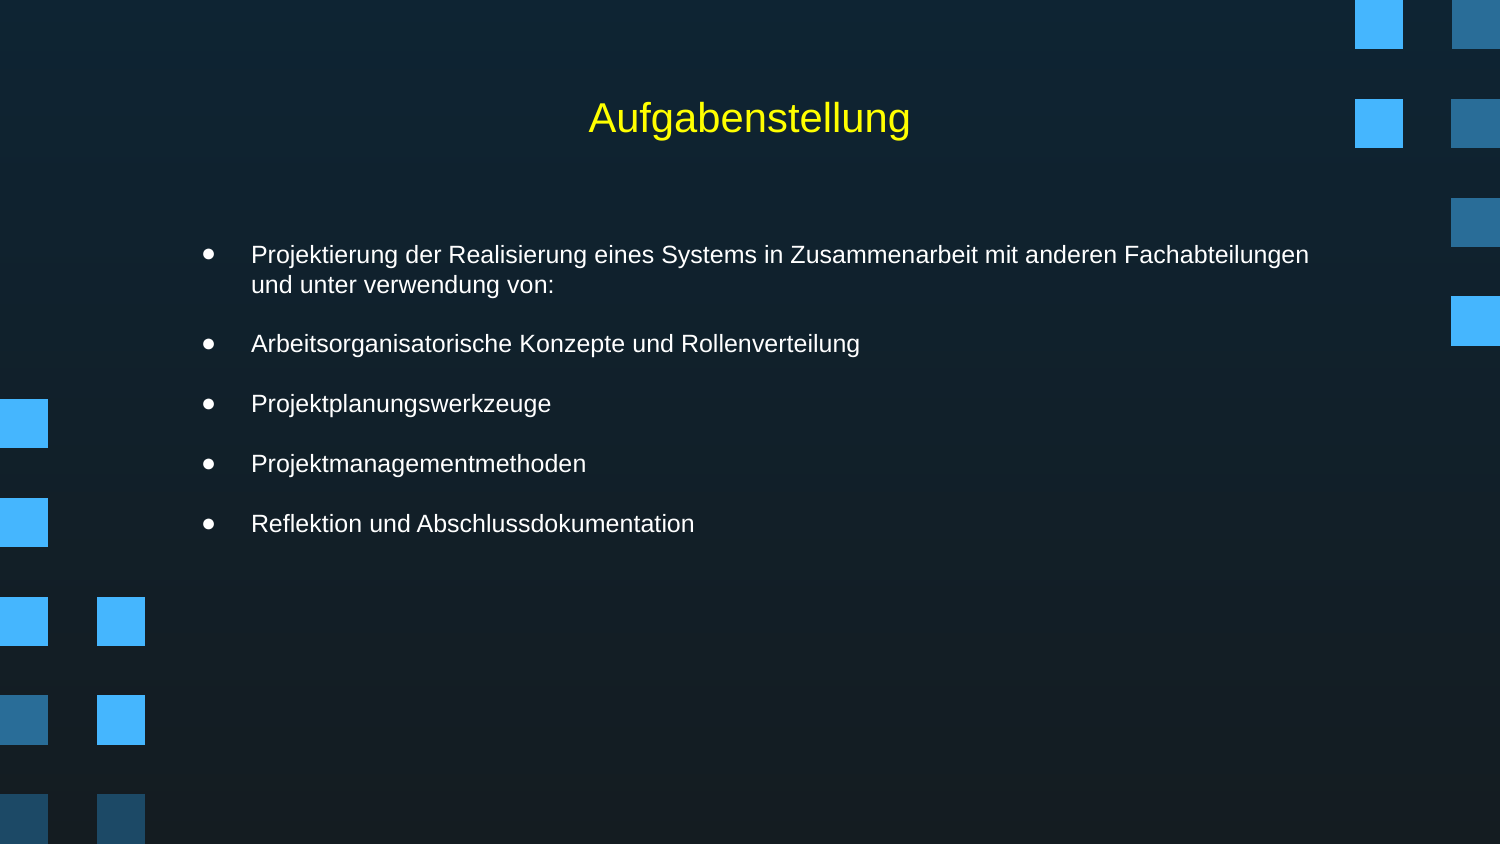

# Aufgabenstellung
Projektierung der Realisierung eines Systems in Zusammenarbeit mit anderen Fachabteilungen und unter verwendung von:

Arbeitsorganisatorische Konzepte und Rollenverteilung

Projektplanungswerkzeuge

Projektmanagementmethoden

Reflektion und Abschlussdokumentation